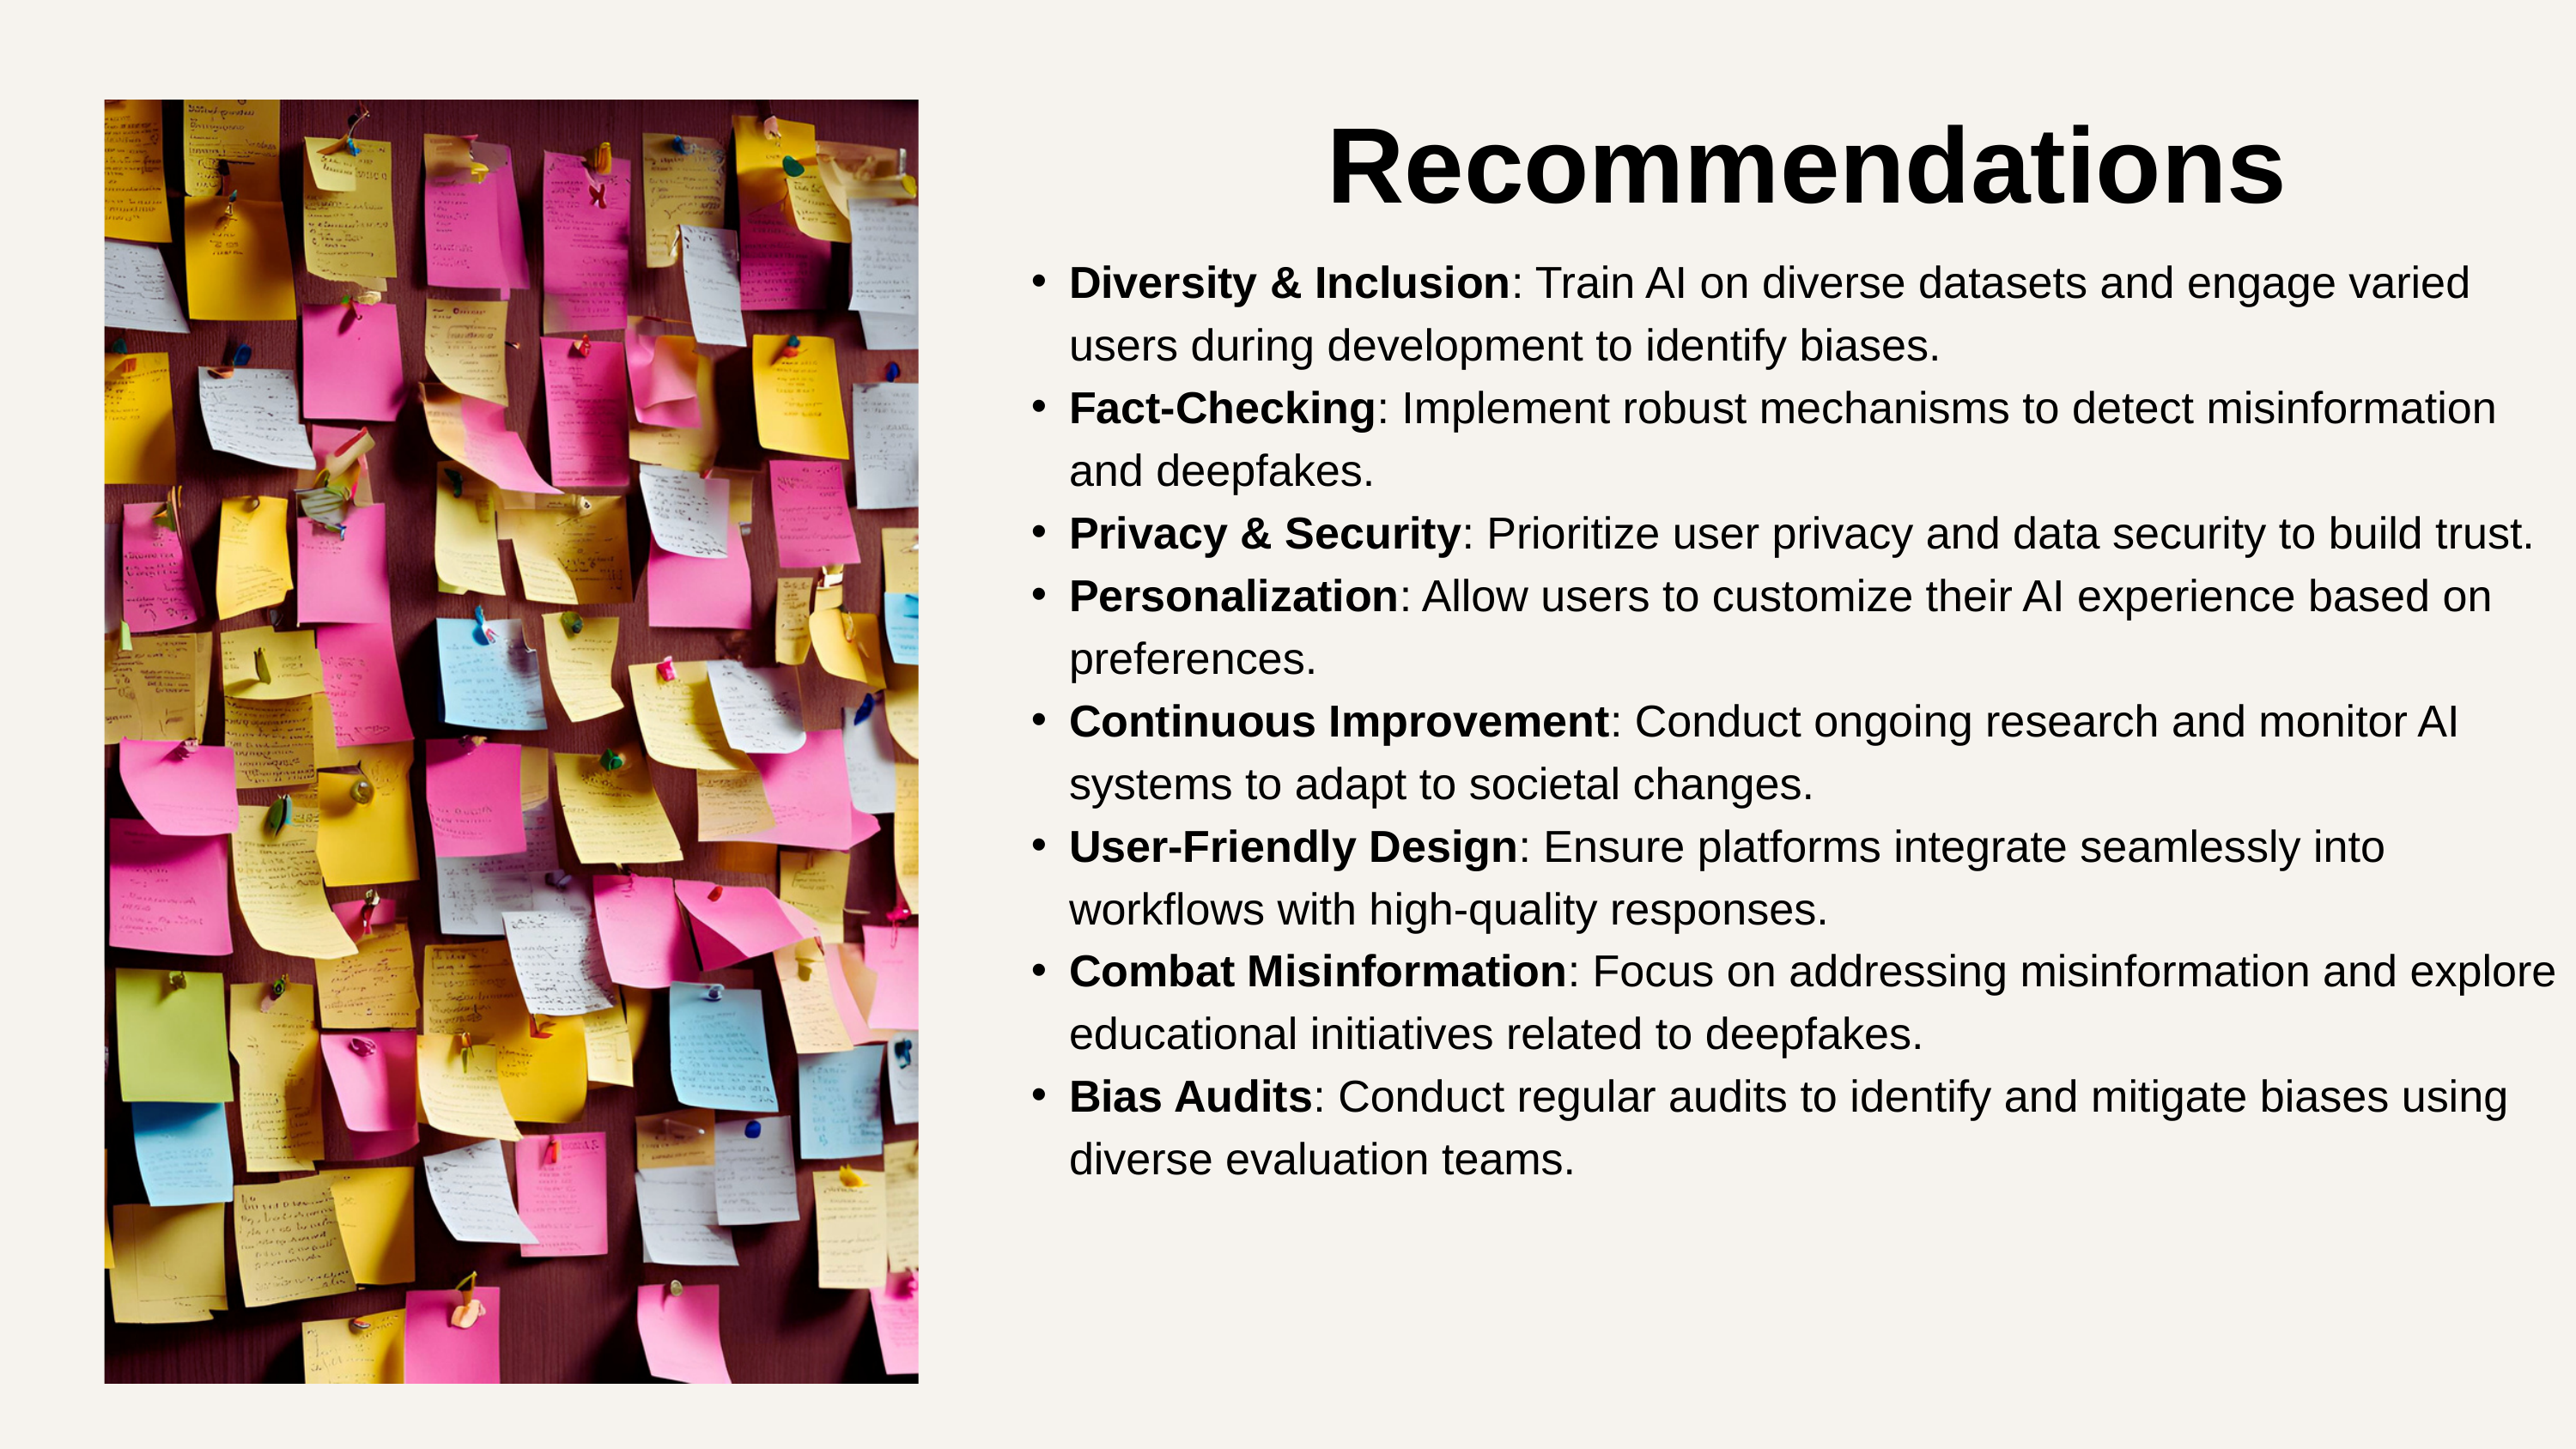

Recommendations

Diversity & Inclusion: Train AI on diverse datasets and engage varied users during development to identify biases.
Fact-Checking: Implement robust mechanisms to detect misinformation and deepfakes.
Privacy & Security: Prioritize user privacy and data security to build trust.
Personalization: Allow users to customize their AI experience based on preferences.
Continuous Improvement: Conduct ongoing research and monitor AI systems to adapt to societal changes.
User-Friendly Design: Ensure platforms integrate seamlessly into workflows with high-quality responses.
Combat Misinformation: Focus on addressing misinformation and explore educational initiatives related to deepfakes.
Bias Audits: Conduct regular audits to identify and mitigate biases using diverse evaluation teams.